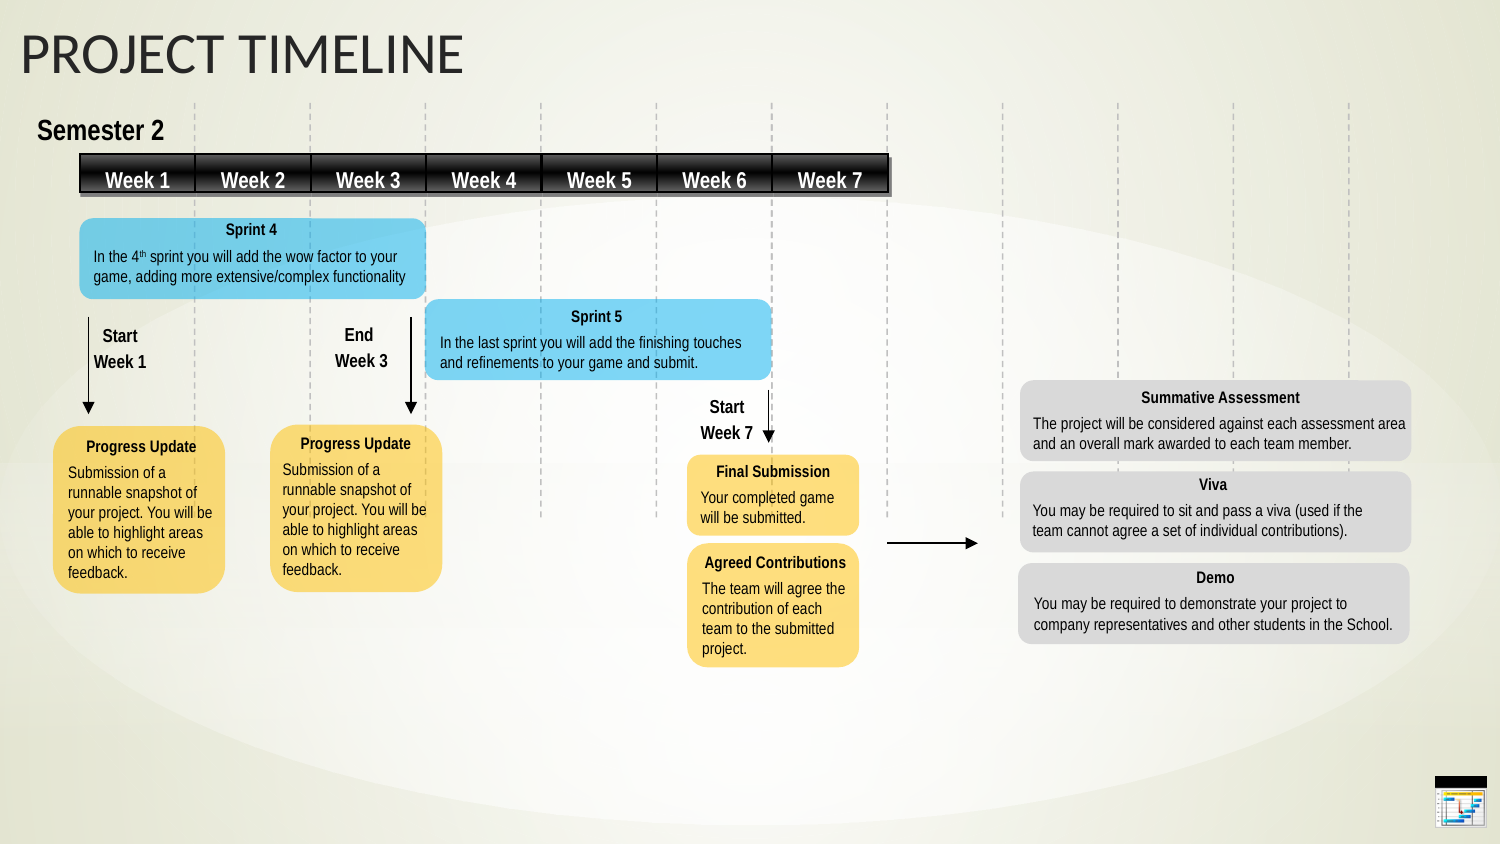

Semester 2

Week 1

Week 2

Week 3

Week 4

Week 5

Week 6

Week 7

Sprint 4
In the 4th sprint you will add the wow factor to your game, adding more extensive/complex functionality

Sprint 5
In the last sprint you will add the finishing touches and refinements to your game and submit.

End
Week 3

Start
Week 1

Summative Assessment
The project will be considered against each assessment area and an overall mark awarded to each team member.

Start
Week 7

Progress Update
Submission of a runnable snapshot of your project. You will be able to highlight areas on which to receive feedback.

Progress Update
Submission of a runnable snapshot of your project. You will be able to highlight areas on which to receive feedback.

Final Submission
Your completed game will be submitted.

Viva
You may be required to sit and pass a viva (used if the team cannot agree a set of individual contributions).

Agreed Contributions
The team will agree the contribution of each team to the submitted project.

Demo
You may be required to demonstrate your project to company representatives and other students in the School.